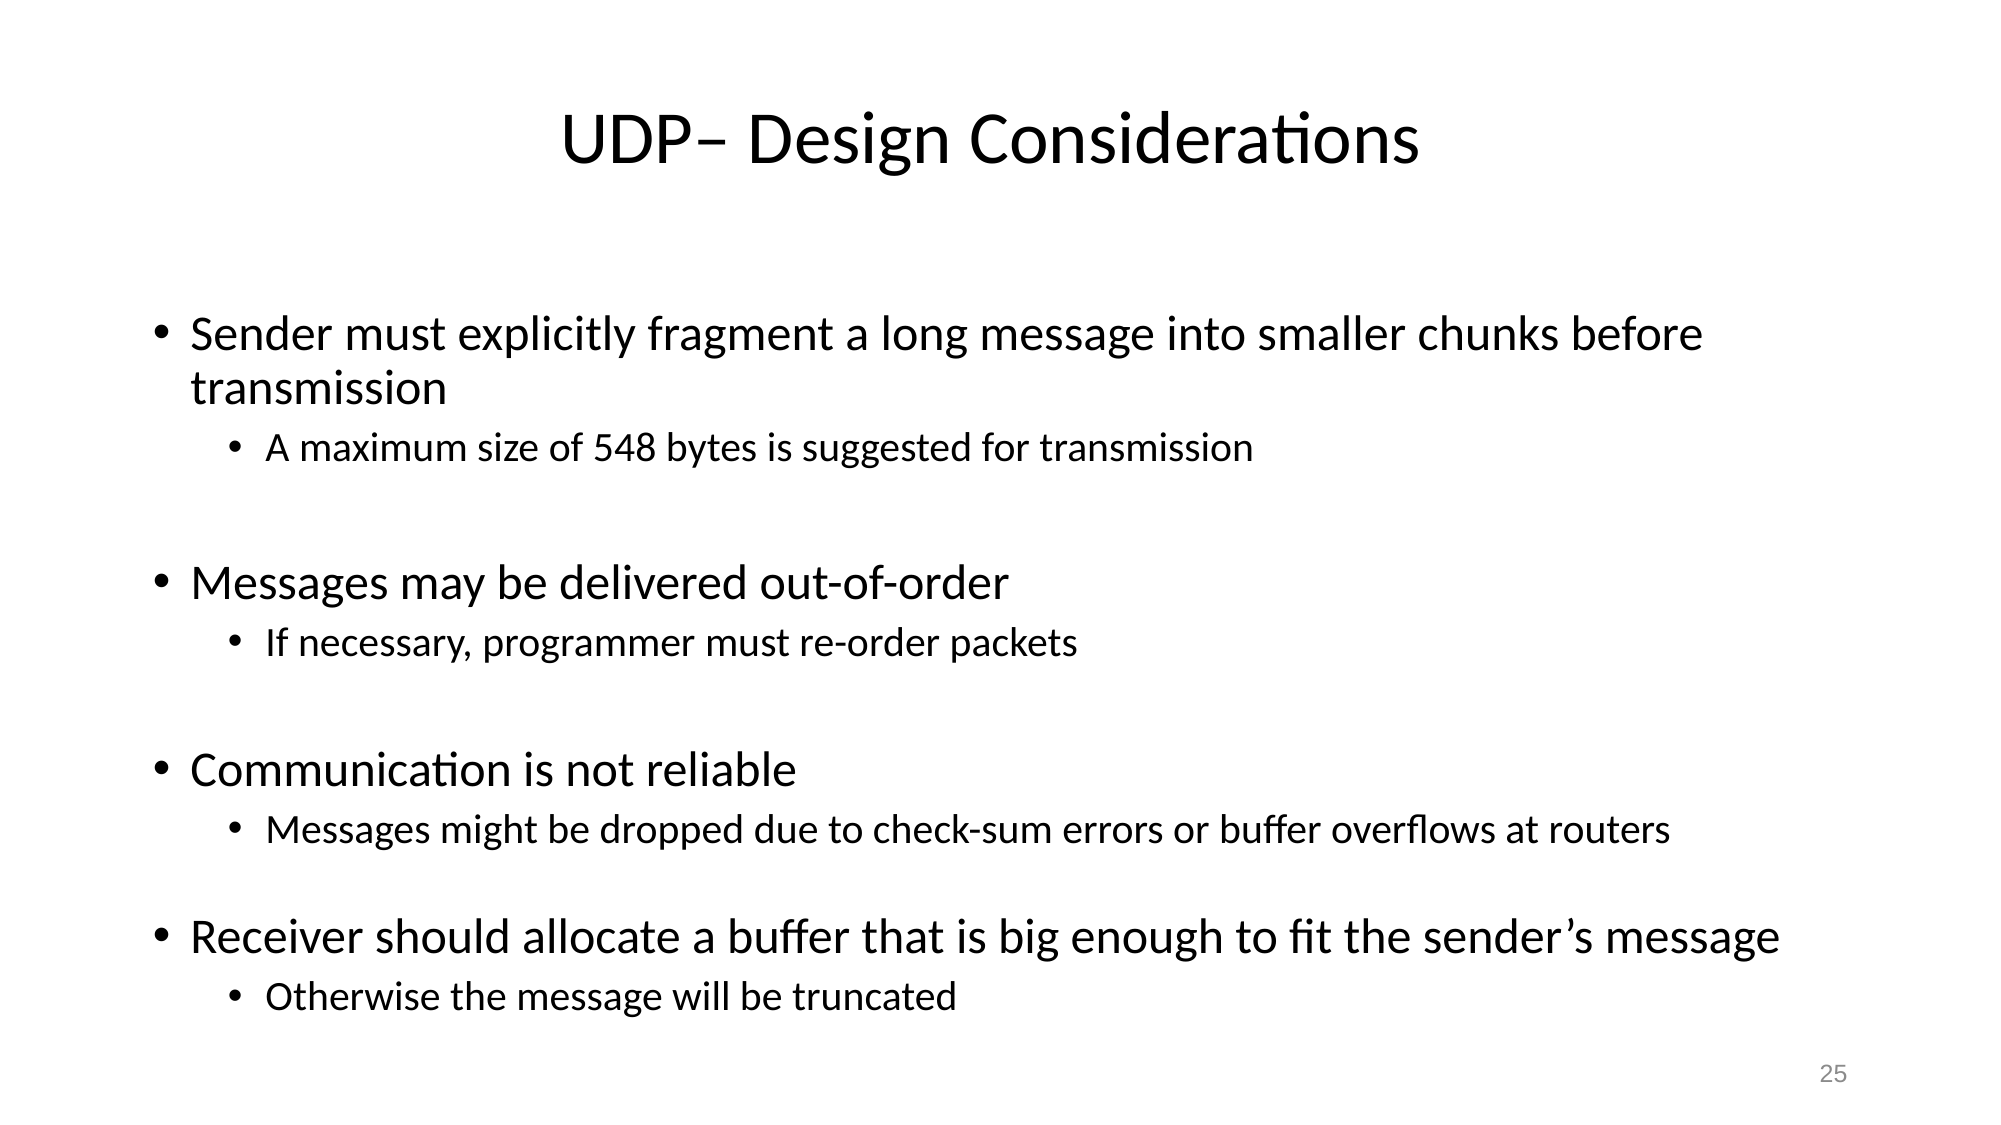

# UDP– Design Considerations
Sender must explicitly fragment a long message into smaller chunks before transmission
A maximum size of 548 bytes is suggested for transmission

Messages may be delivered out-of-order
If necessary, programmer must re-order packets

Communication is not reliable
Messages might be dropped due to check-sum errors or buffer overflows at routers

Receiver should allocate a buffer that is big enough to fit the sender’s message
Otherwise the message will be truncated
25